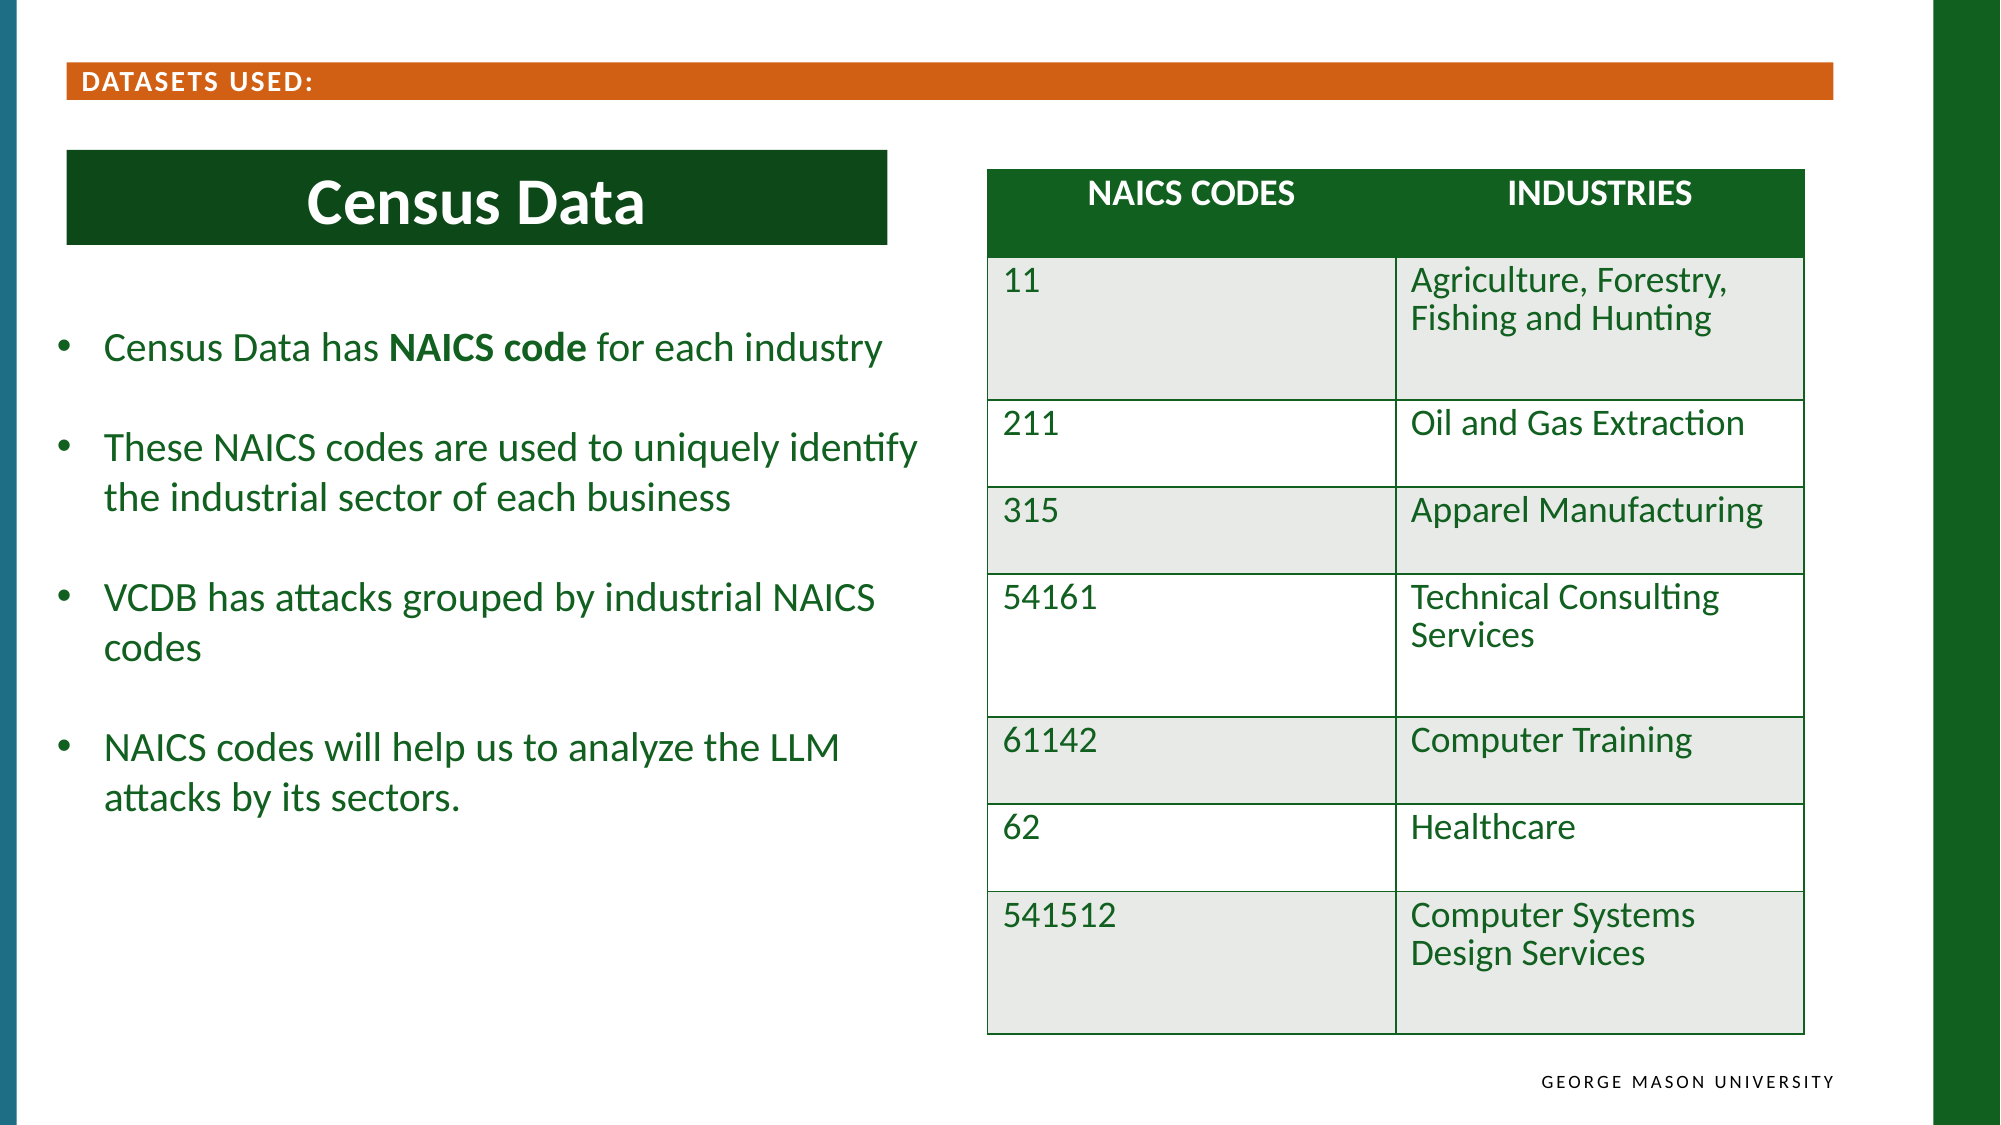

Datasets used:
Census Data
| NAICS CODES | INDUSTRIES |
| --- | --- |
| 11 | Agriculture, Forestry, Fishing and Hunting |
| 211 | Oil and Gas Extraction |
| 315 | Apparel Manufacturing |
| 54161 | Technical Consulting Services |
| 61142 | Computer Training |
| 62 | Healthcare |
| 541512 | Computer Systems Design Services |
Census Data has NAICS code for each industry

These NAICS codes are used to uniquely identify the industrial sector of each business

VCDB has attacks grouped by industrial NAICS codes

NAICS codes will help us to analyze the LLM attacks by its sectors.